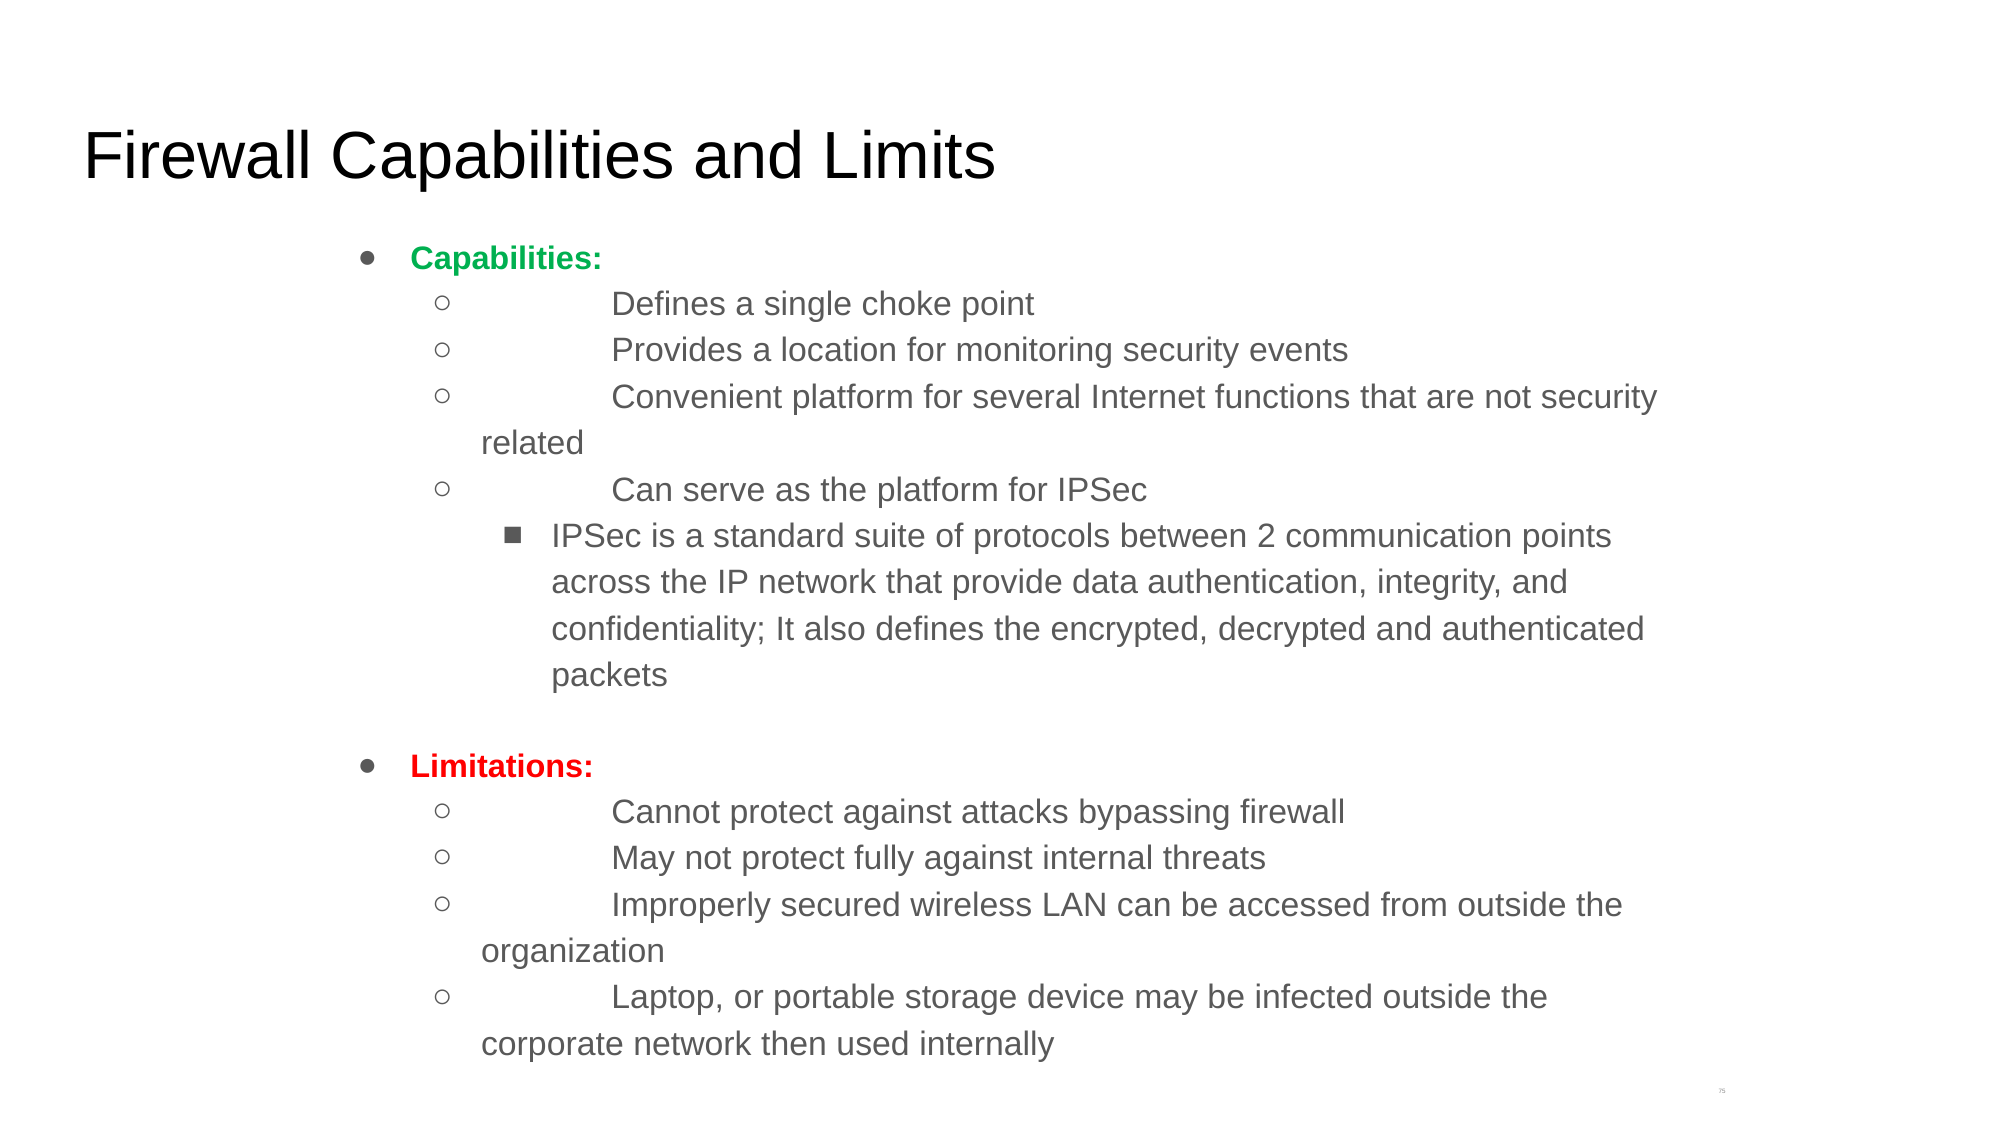

# Firewall Capabilities and Limits
Capabilities:
	Defines a single choke point
	Provides a location for monitoring security events
	Convenient platform for several Internet functions that are not security related
	Can serve as the platform for IPSec
IPSec is a standard suite of protocols between 2 communication points across the IP network that provide data authentication, integrity, and confidentiality; It also defines the encrypted, decrypted and authenticated packets

Limitations:
	Cannot protect against attacks bypassing firewall
	May not protect fully against internal threats
	Improperly secured wireless LAN can be accessed from outside the organization
	Laptop, or portable storage device may be infected outside the corporate network then used internally

75